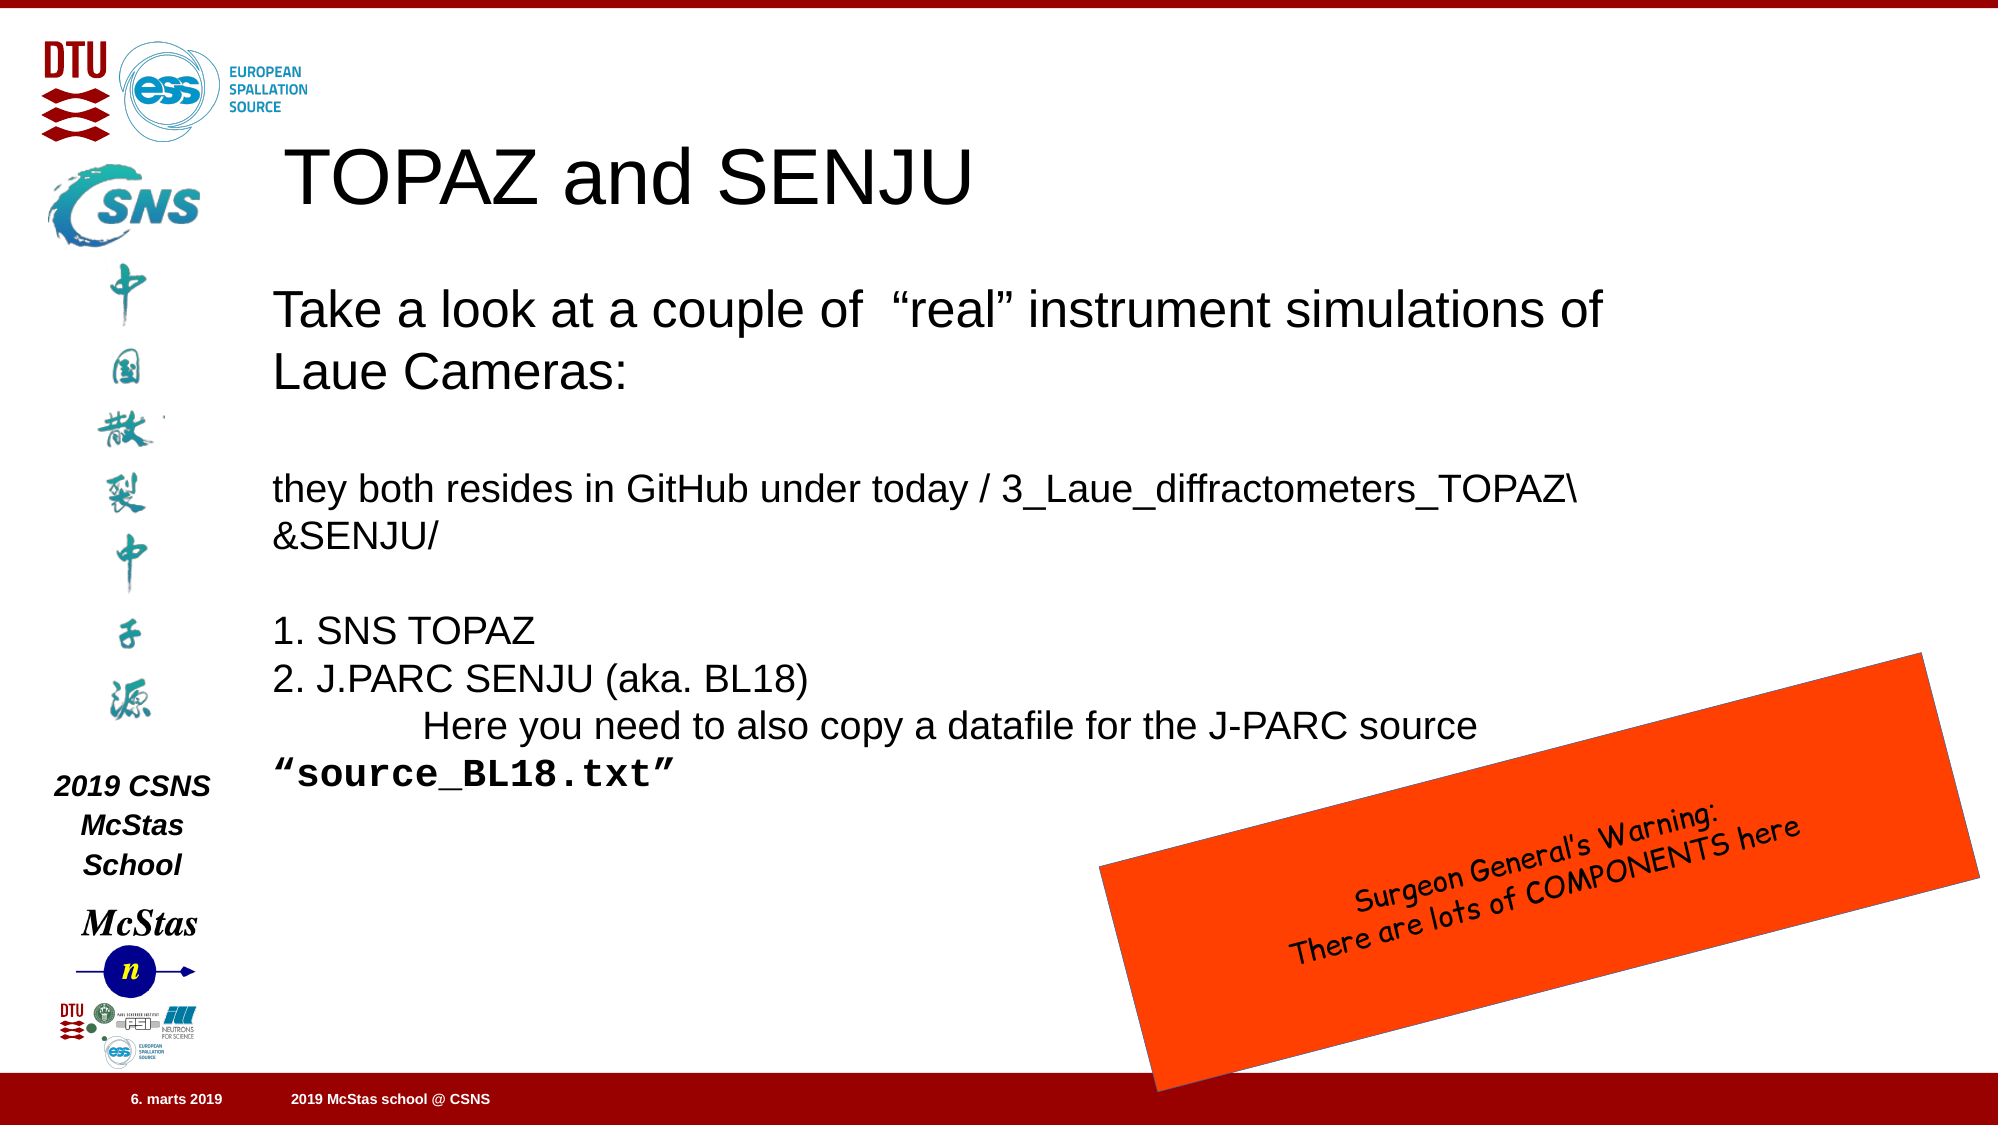

TOPAZ and SENJU
Take a look at a couple of  “real” instrument simulations of Laue Cameras:

they both resides in GitHub under today / 3_Laue_diffractometers_TOPAZ\&SENJU/
1. SNS TOPAZ
2. J.PARC SENJU (aka. BL18)
	Here you need to also copy a datafile for the J-PARC source “source_BL18.txt”

Surgeon General’s Warning:
There are lots of COMPONENTS here
10